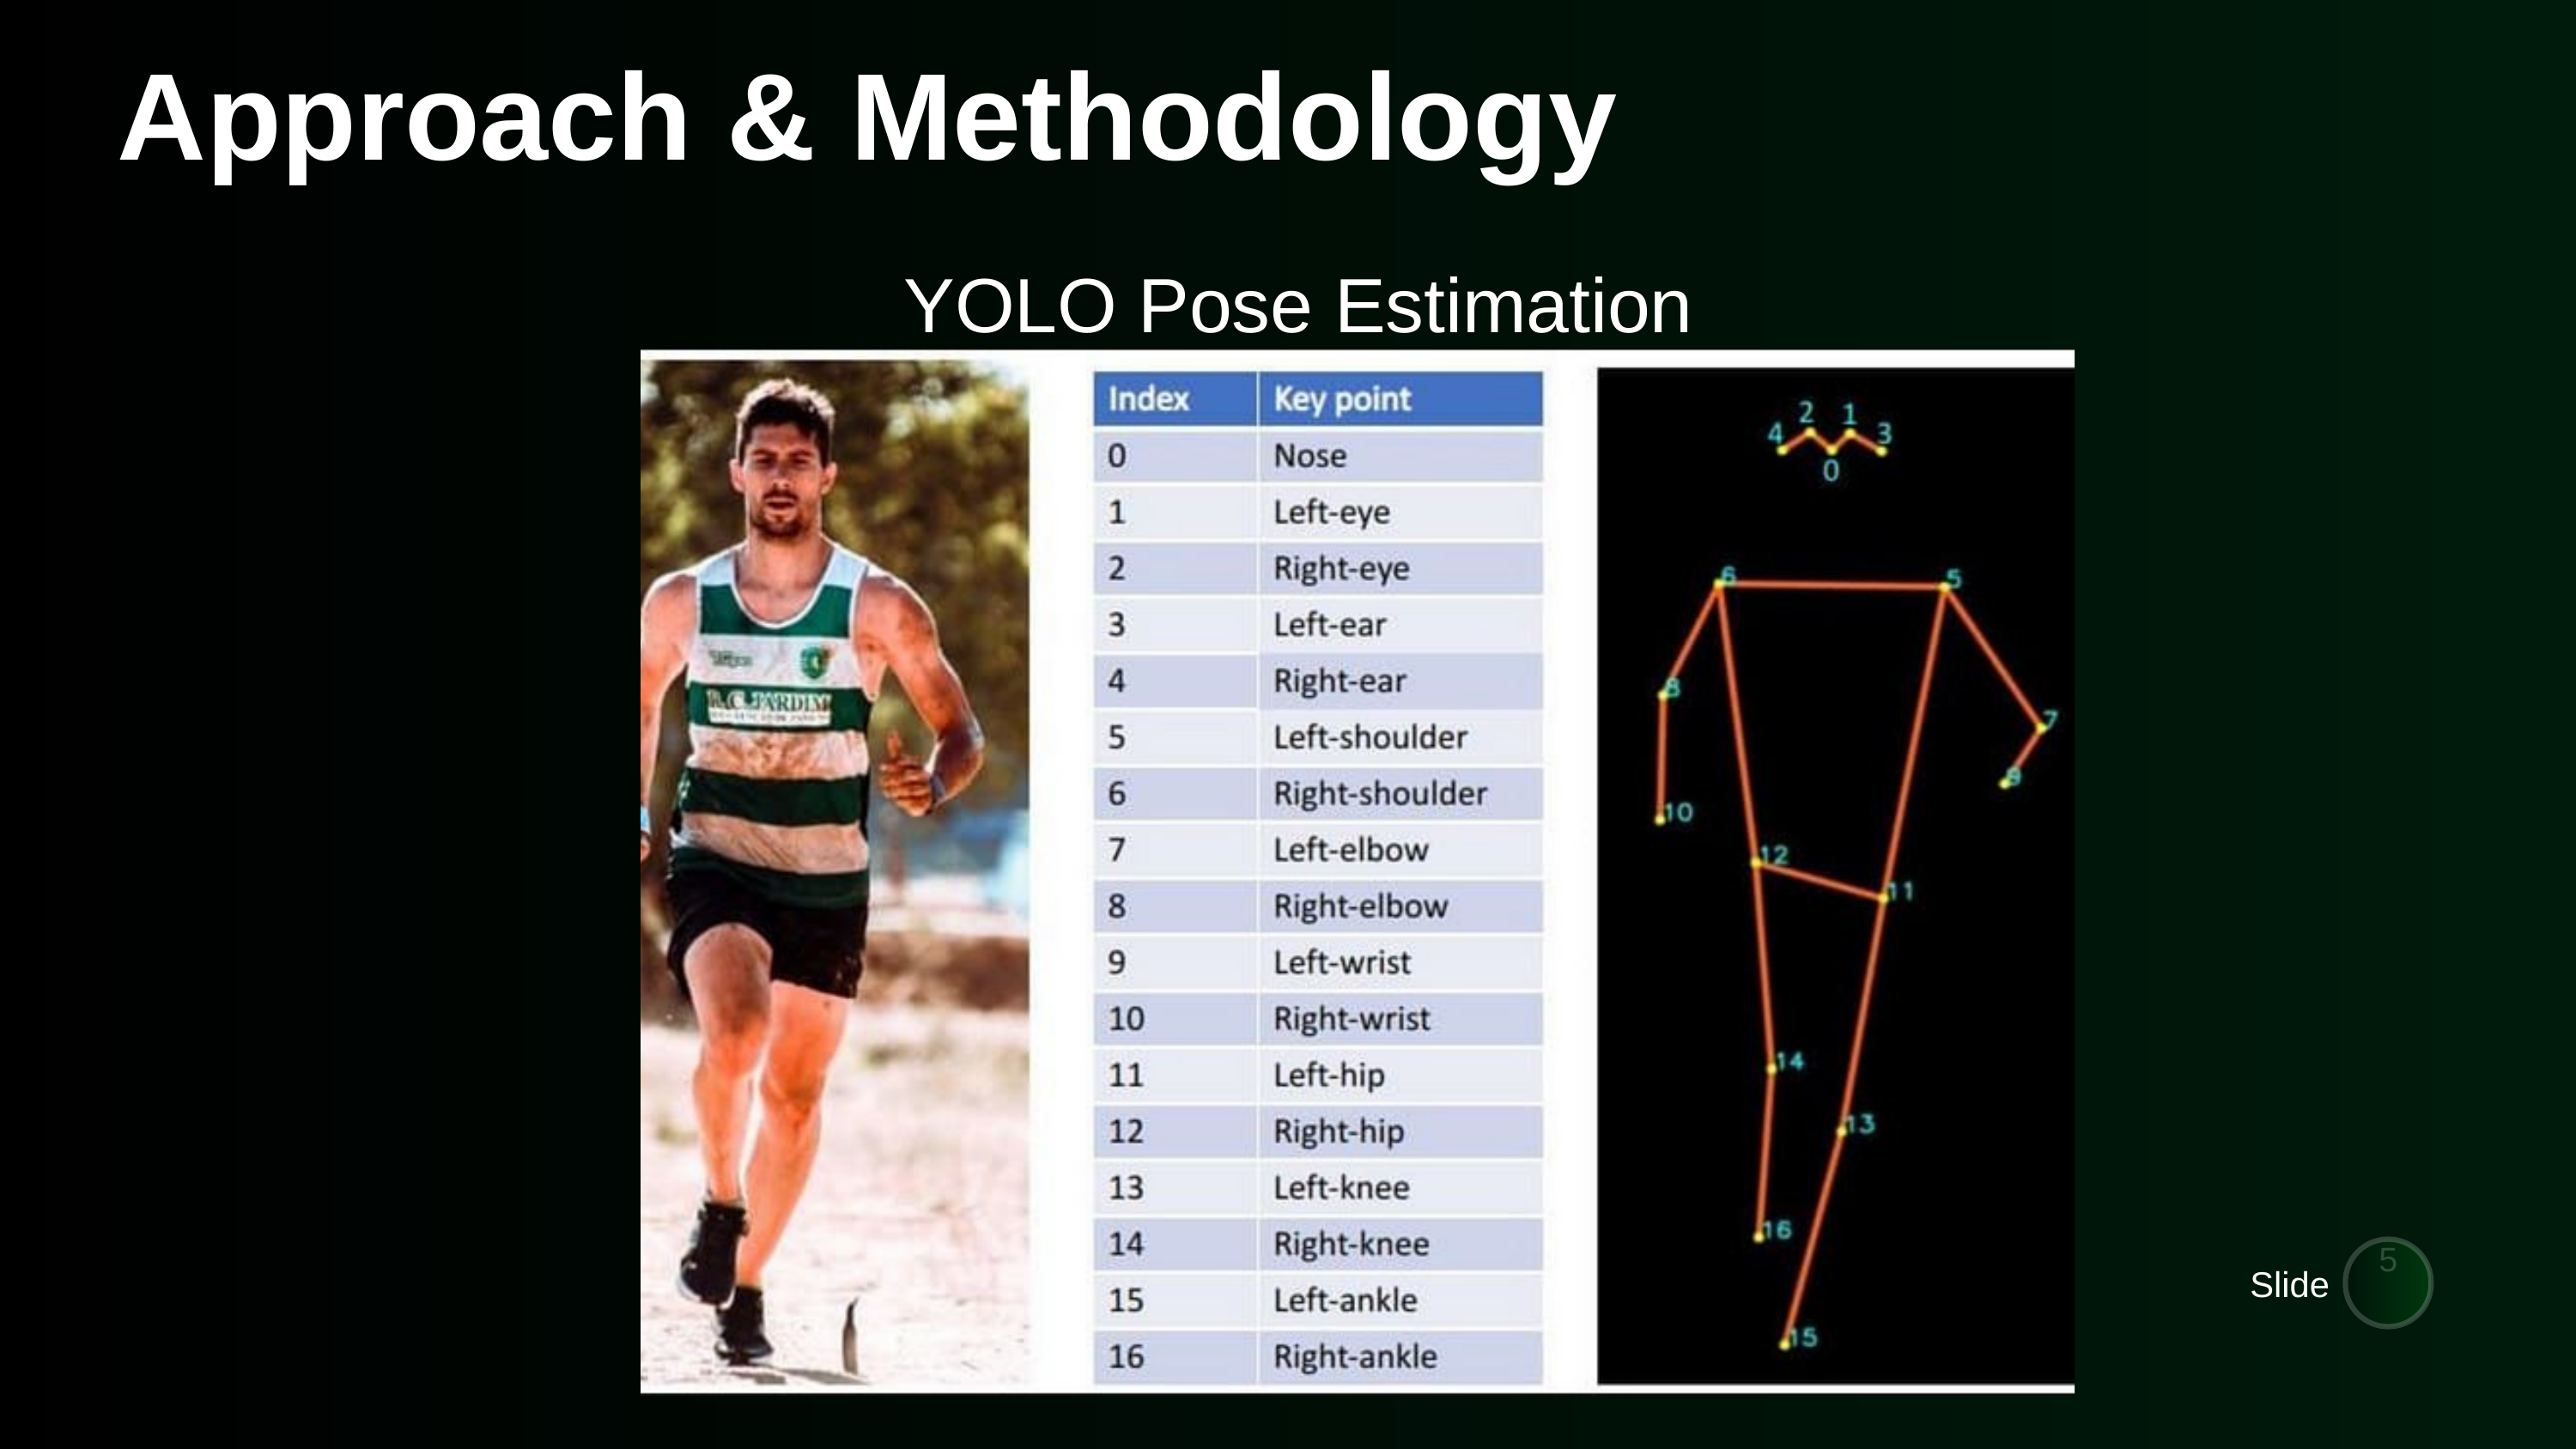

Approach & Methodology
 YOLO Pose Estimation

5
Slide